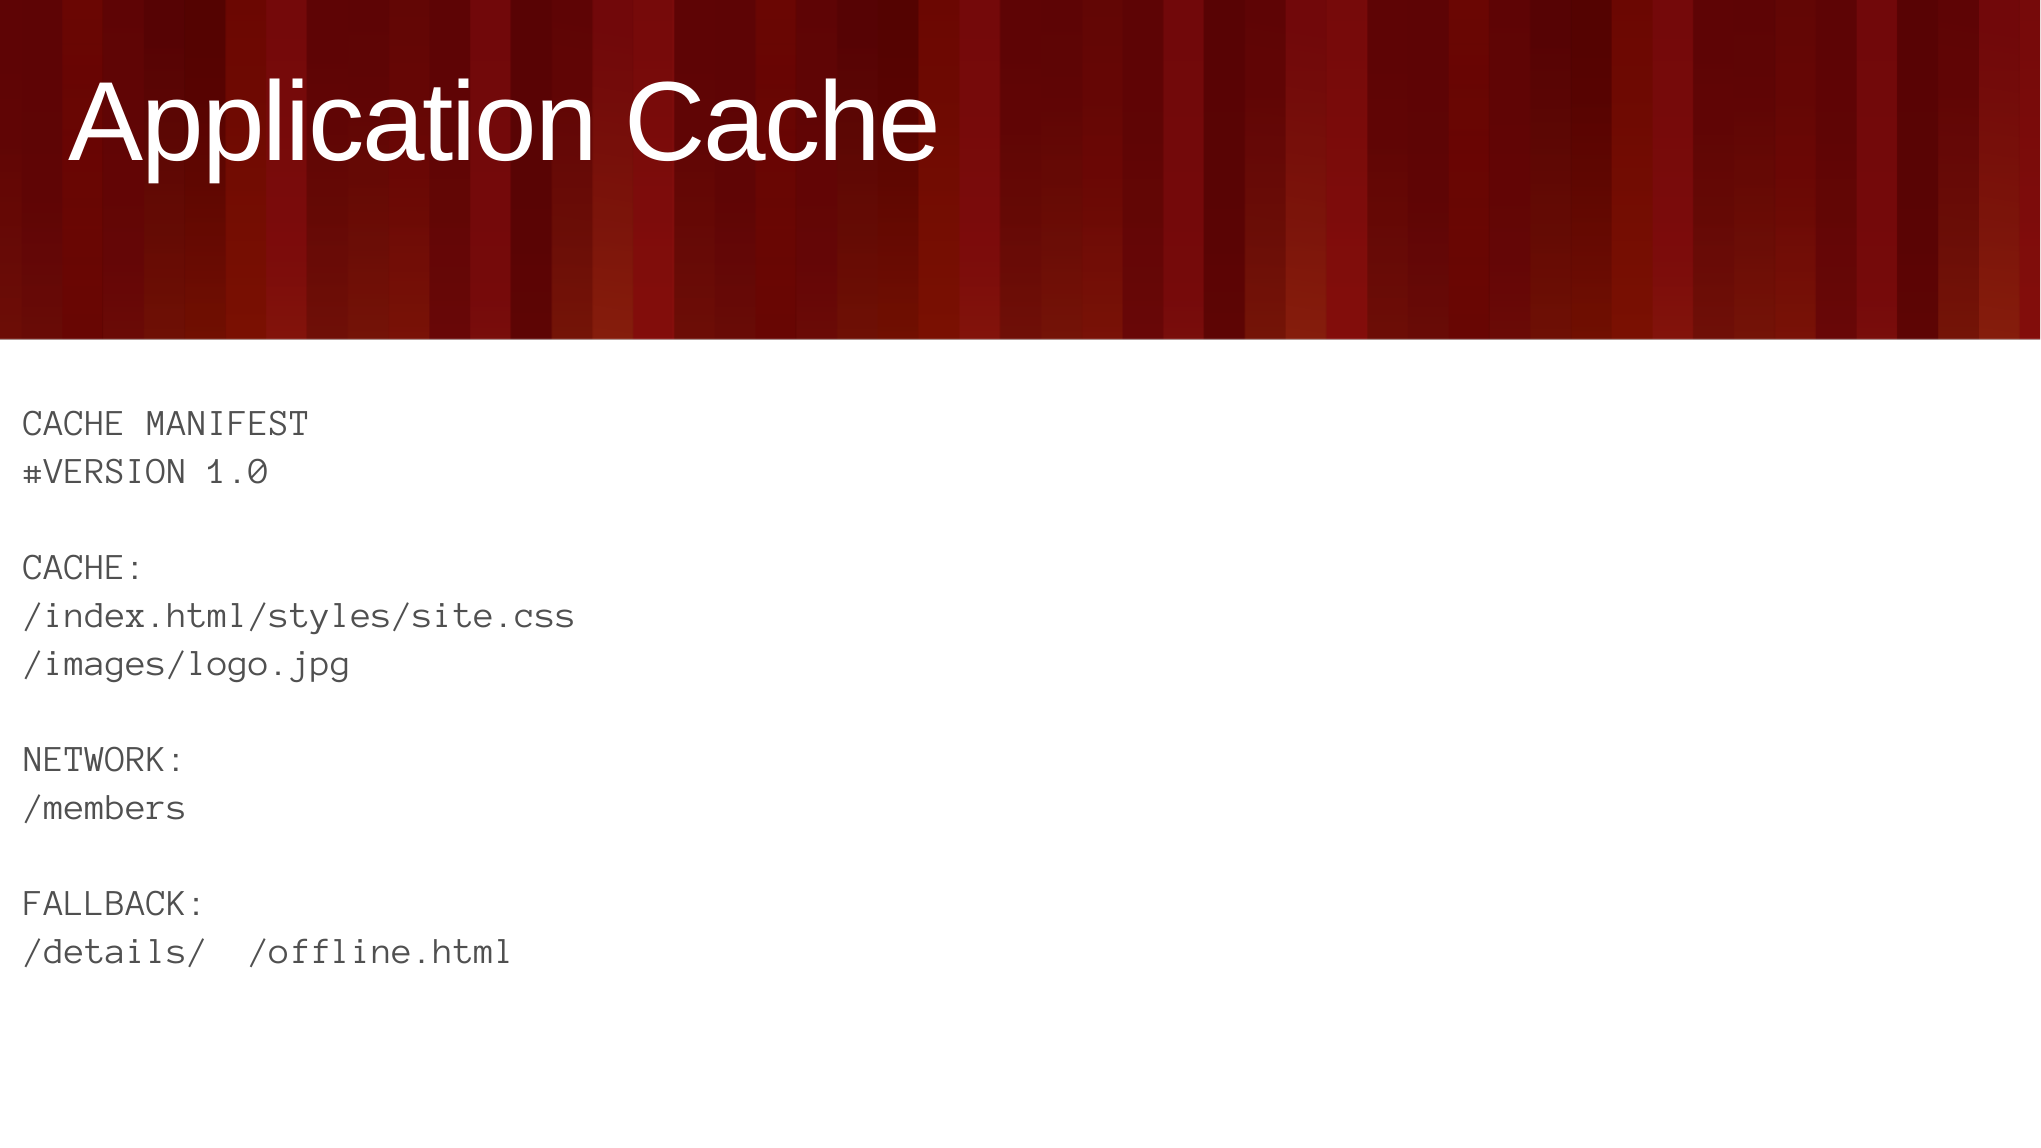

# Application Cache
CACHE MANIFEST
#VERSION 1.0

CACHE:
/index.html/styles/site.css
/images/logo.jpg

NETWORK:
/members

FALLBACK:
/details/  /offline.html